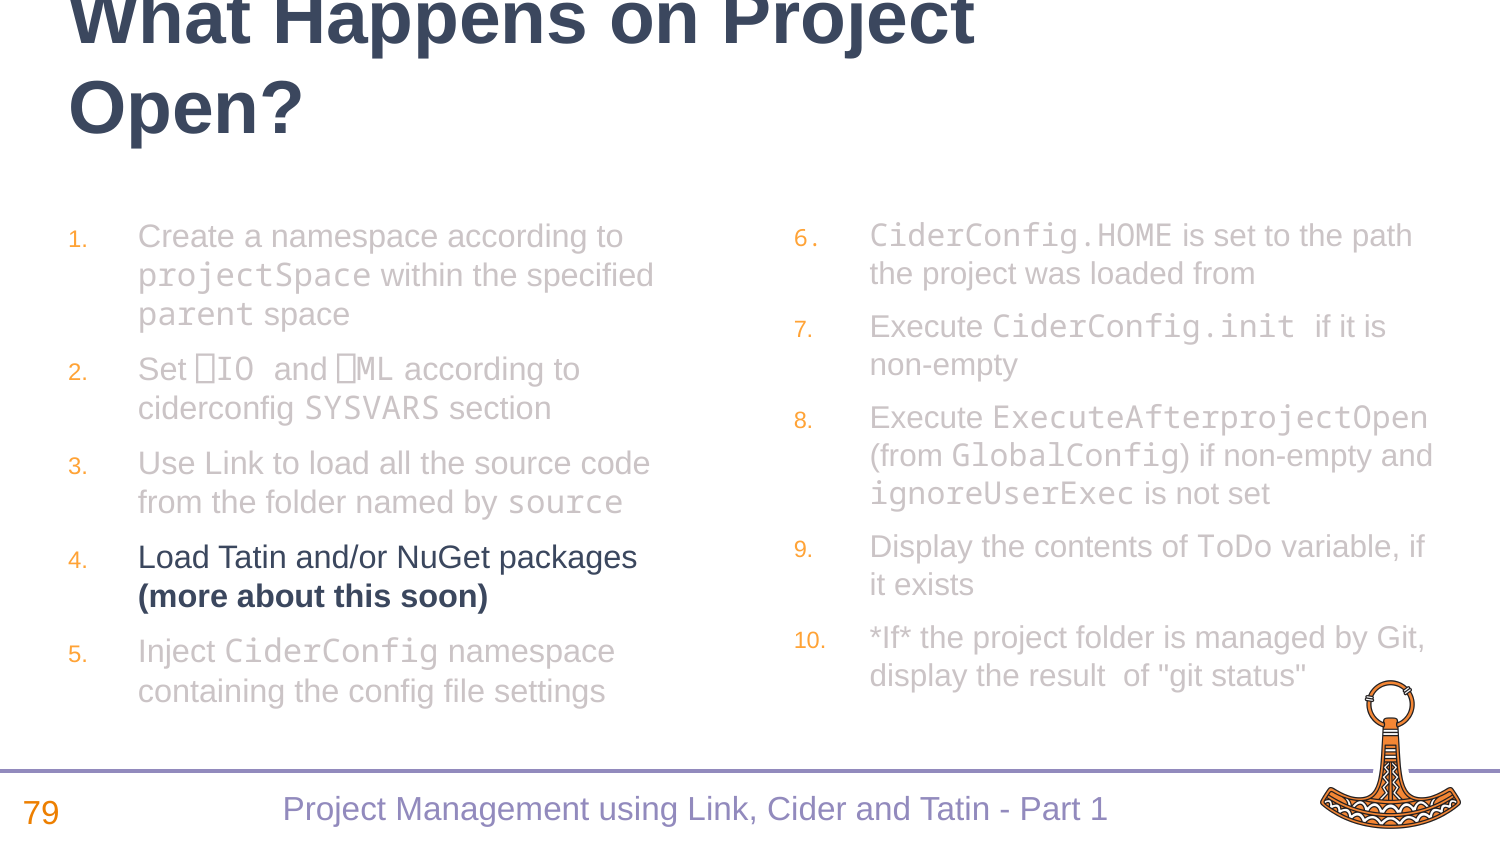

# What Happens on Project Open?
Create a namespace according to projectSpace within the specified parent space
Set ⎕IO and ⎕ML according to ciderconfig SYSVARS section
Use Link to load all the source code from the folder named by source
Load Tatin and/or NuGet packages
(more about this soon)
Inject CiderConfig namespace containing the config file settings

CiderConfig.HOME is set to the path the project was loaded from
Execute CiderConfig.init if it is non-empty
Execute ExecuteAfterprojectOpen (from GlobalConfig) if non-empty and ignoreUserExec is not set
Display the contents of ToDo variable, if it exists
*If* the project folder is managed by Git, display the result  of "git status"